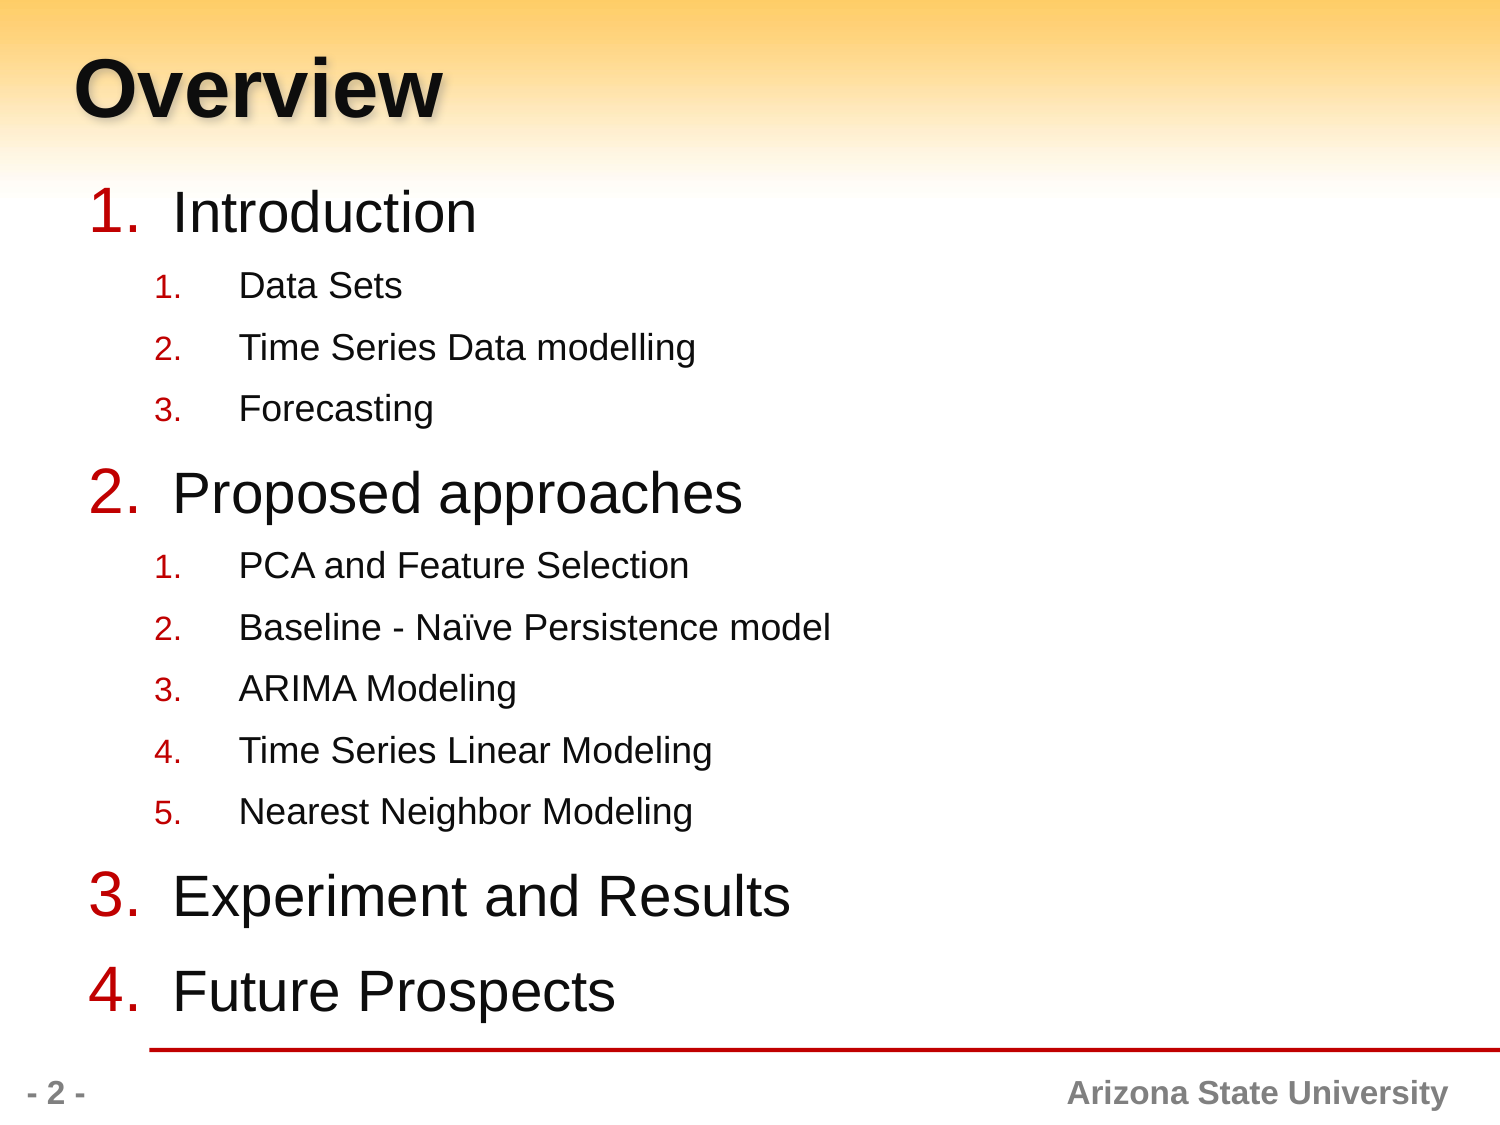

# Overview
Introduction
Data Sets
Time Series Data modelling
Forecasting
Proposed approaches
PCA and Feature Selection
Baseline - Naïve Persistence model
ARIMA Modeling
Time Series Linear Modeling
Nearest Neighbor Modeling
Experiment and Results
Future Prospects
- 2 -